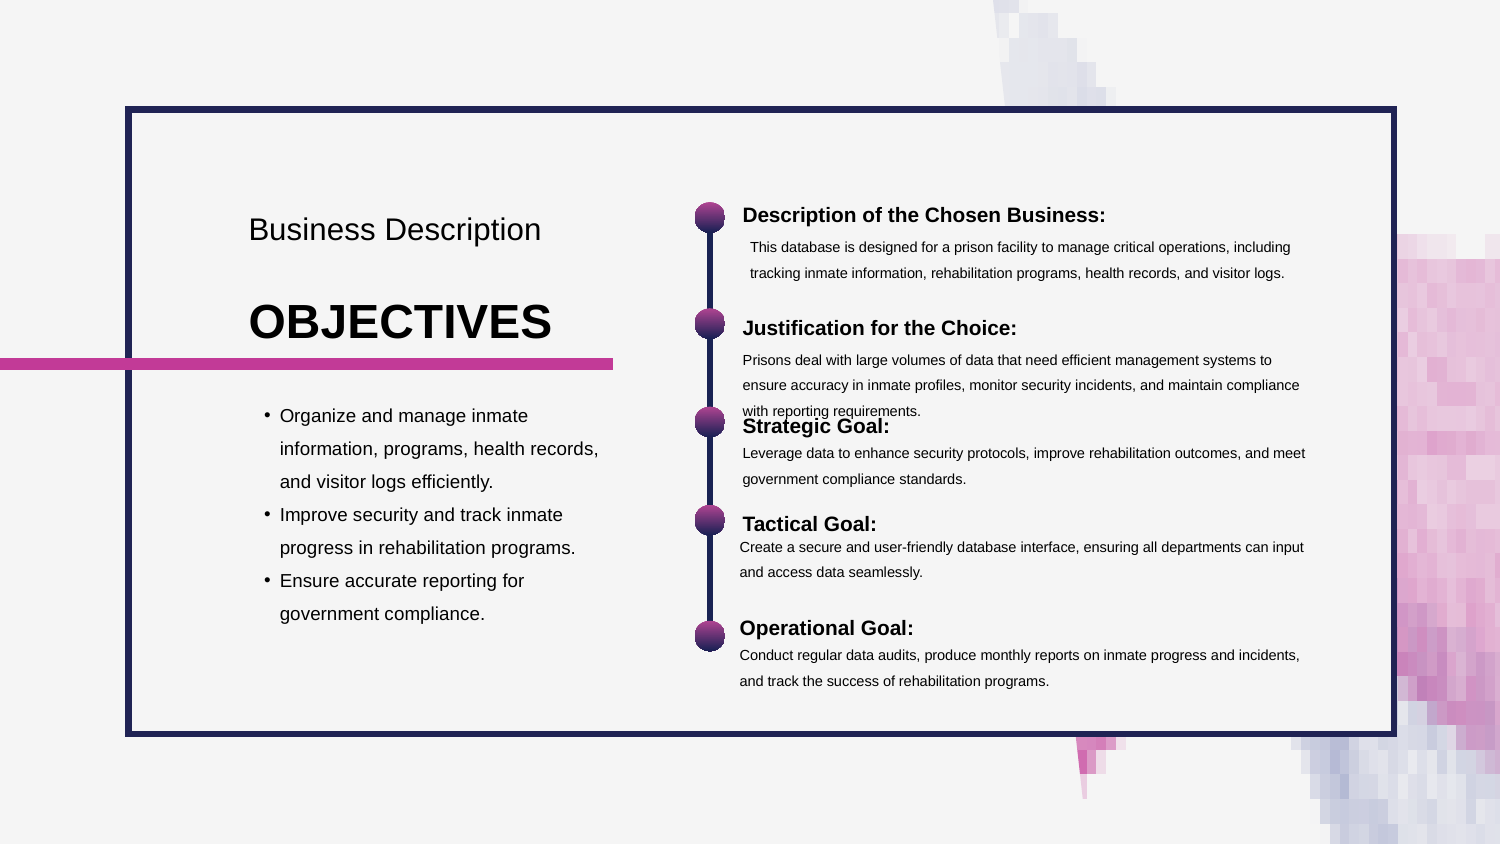

Description of the Chosen Business:

Business Description
This database is designed for a prison facility to manage critical operations, including tracking inmate information, rehabilitation programs, health records, and visitor logs.
OBJECTIVES

Justification for the Choice:
Prisons deal with large volumes of data that need efficient management systems to ensure accuracy in inmate profiles, monitor security incidents, and maintain compliance with reporting requirements.
Organize and manage inmate information, programs, health records, and visitor logs efficiently.
Improve security and track inmate progress in rehabilitation programs.
Ensure accurate reporting for government compliance.

Strategic Goal:
Leverage data to enhance security protocols, improve rehabilitation outcomes, and meet government compliance standards.

Tactical Goal:
Create a secure and user-friendly database interface, ensuring all departments can input and access data seamlessly.
Operational Goal:

Conduct regular data audits, produce monthly reports on inmate progress and incidents, and track the success of rehabilitation programs.